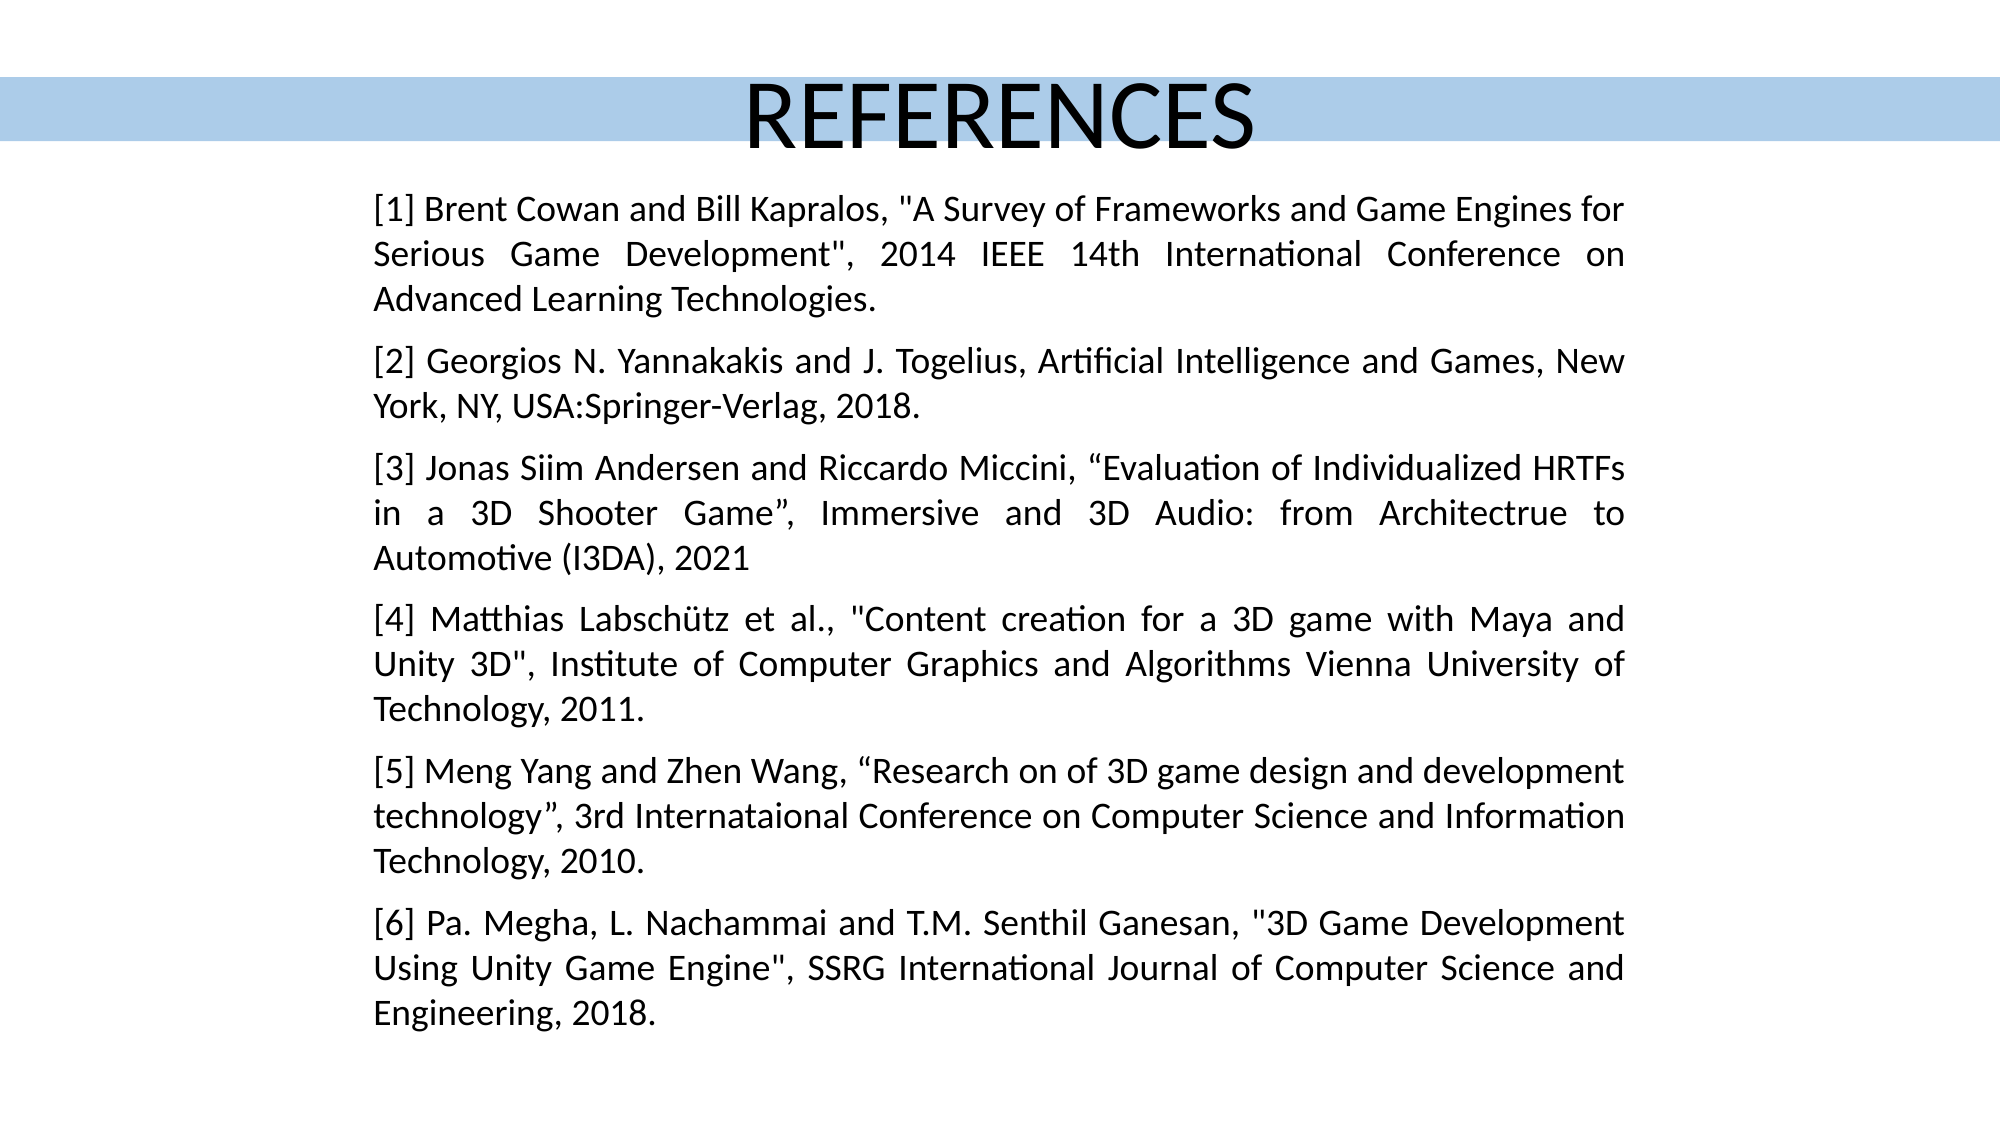

REFERENCES

[1] Brent Cowan and Bill Kapralos, "A Survey of Frameworks and Game Engines for Serious Game Development", 2014 IEEE 14th International Conference on Advanced Learning Technologies.
[2] Georgios N. Yannakakis and J. Togelius, Artificial Intelligence and Games, New York, NY, USA:Springer-Verlag, 2018.
[3] Jonas Siim Andersen and Riccardo Miccini, “Evaluation of Individualized HRTFs in a 3D Shooter Game”, Immersive and 3D Audio: from Architectrue to Automotive (I3DA), 2021
[4] Matthias Labschütz et al., "Content creation for a 3D game with Maya and Unity 3D", Institute of Computer Graphics and Algorithms Vienna University of Technology, 2011.
[5] Meng Yang and Zhen Wang, “Research on of 3D game design and development technology”, 3rd Internataional Conference on Computer Science and Information Technology, 2010.
[6] Pa. Megha, L. Nachammai and T.M. Senthil Ganesan, "3D Game Development Using Unity Game Engine", SSRG International Journal of Computer Science and Engineering, 2018.